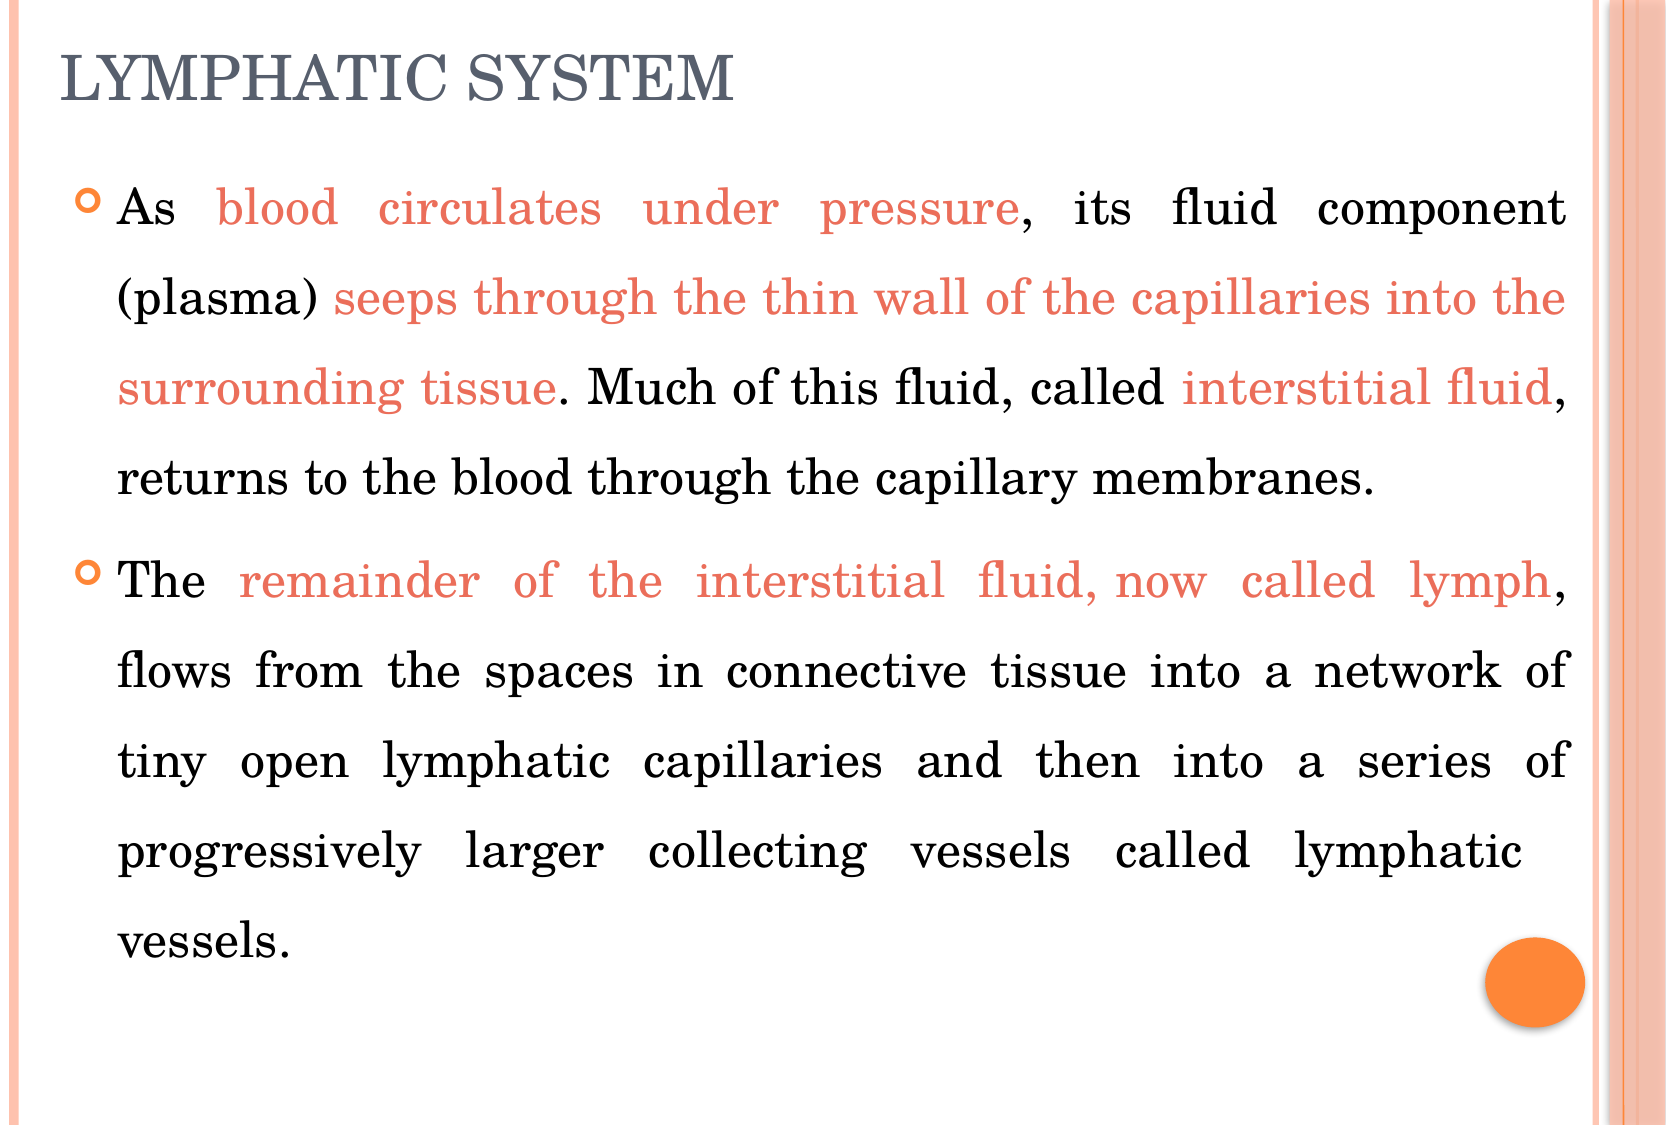

# Lymphatic System
As  blood  circulates  under  pressure,  its  fluid  component (plasma) seeps through the thin wall of the capillaries into the surrounding tissue. Much of this fluid, called interstitial fluid, returns to the blood through the capillary membranes.
The  remainder  of  the  interstitial  fluid, now  called  lymph, flows from the spaces in connective tissue into a network of tiny open lymphatic capillaries and then into a series of progressively larger collecting vessels called lymphatic  vessels.